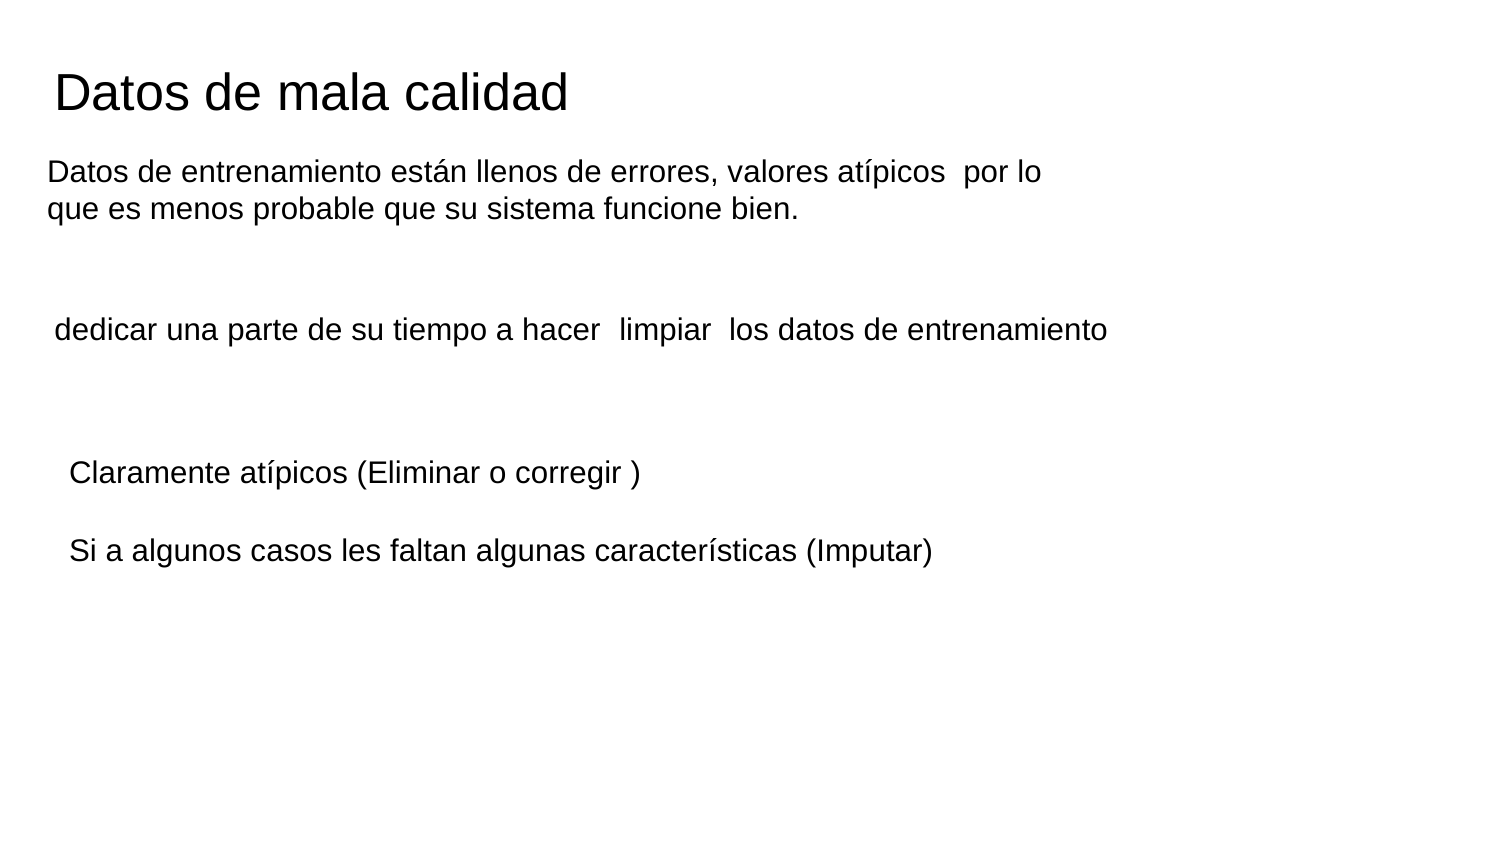

Datos de mala calidad
Datos de entrenamiento están llenos de errores, valores atípicos  por lo que es menos probable que su sistema funcione bien.
dedicar una parte de su tiempo a hacer  limpiar  los datos de entrenamiento
Claramente atípicos (Eliminar o corregir )
Si a algunos casos les faltan algunas características (Imputar)